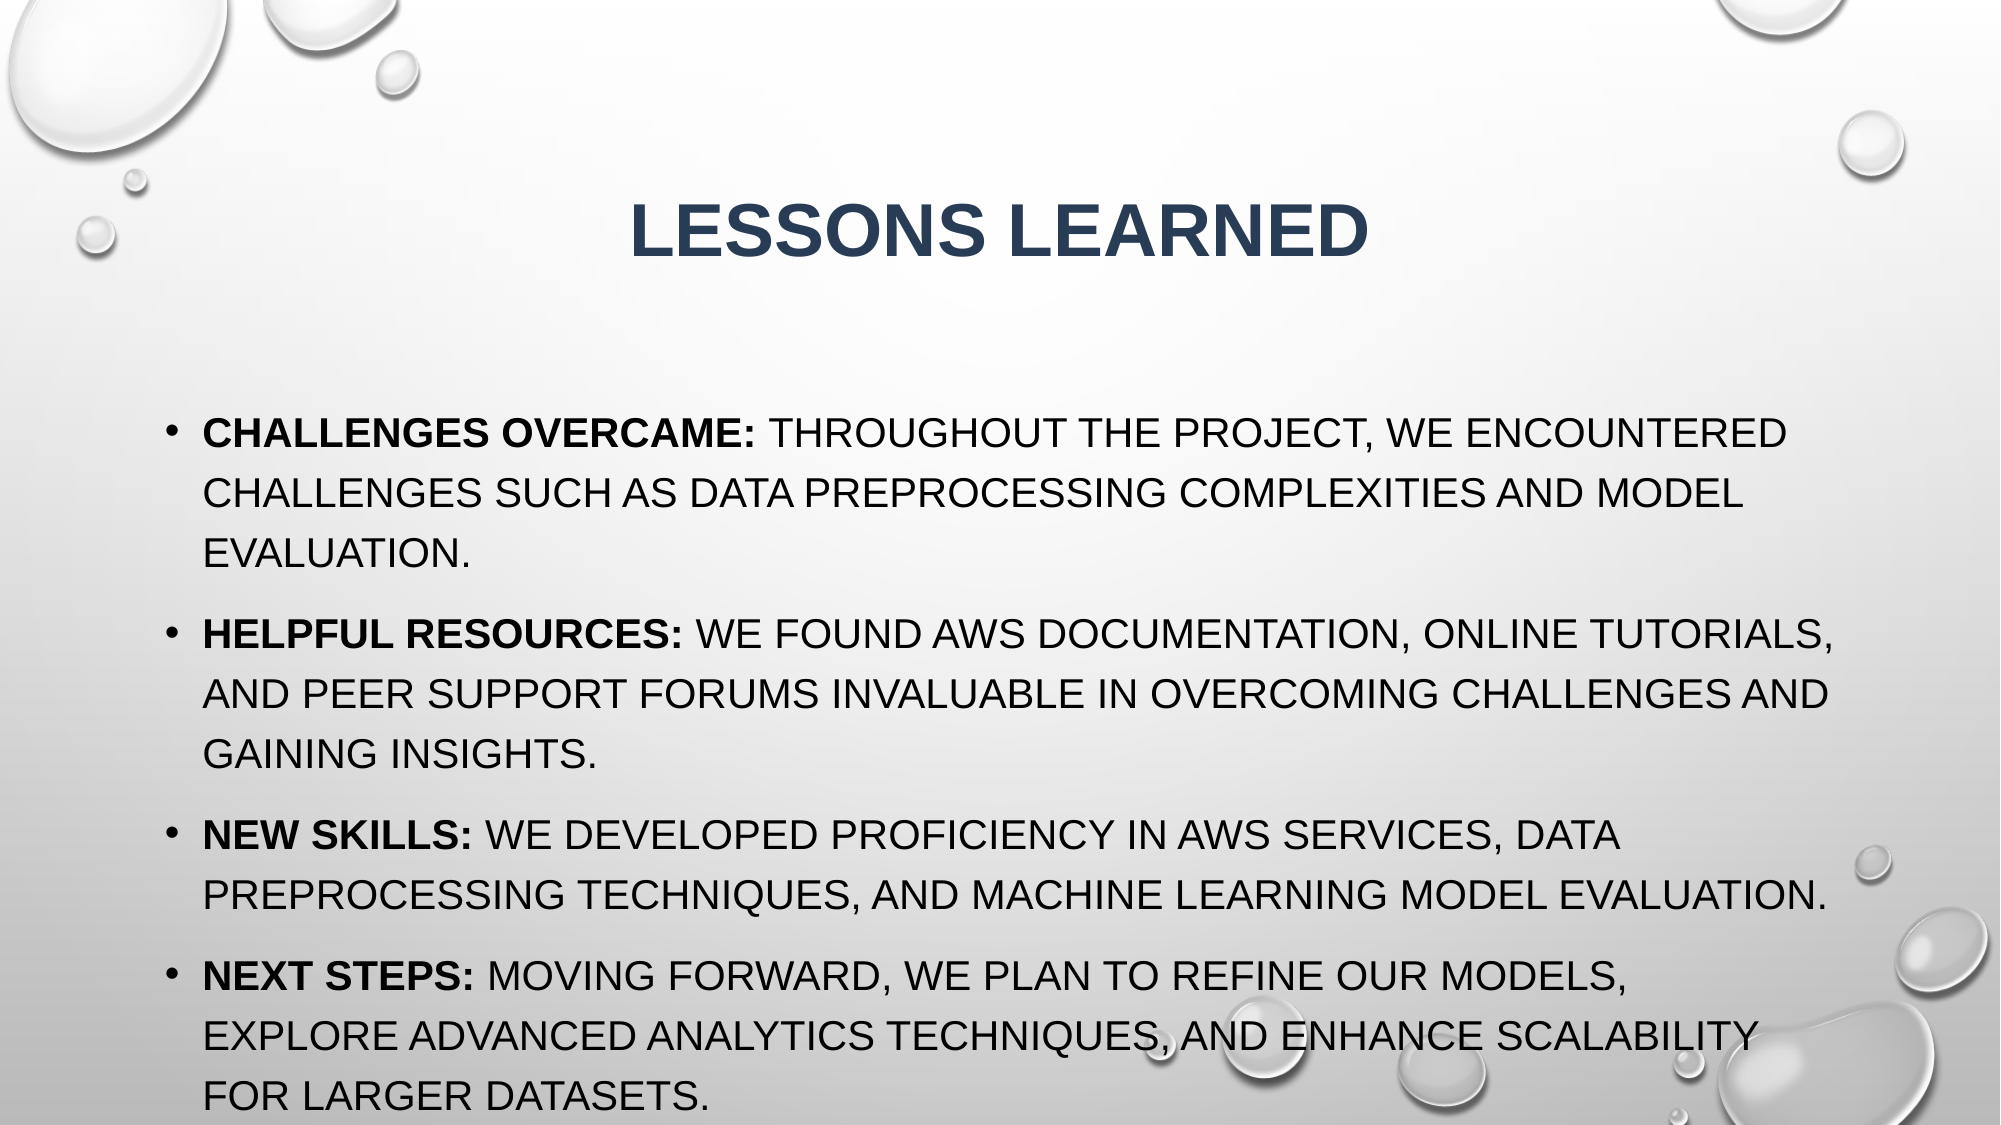

# Lessons learned
Challenges Overcame: Throughout the project, we encountered challenges such as data preprocessing complexities and model evaluation.
Helpful Resources: We found AWS documentation, online tutorials, and peer support forums invaluable in overcoming challenges and gaining insights.
New Skills: We developed proficiency in AWS services, data preprocessing techniques, and machine learning model evaluation.
Next Steps: Moving forward, we plan to refine our models, explore advanced analytics techniques, and enhance scalability for larger datasets.